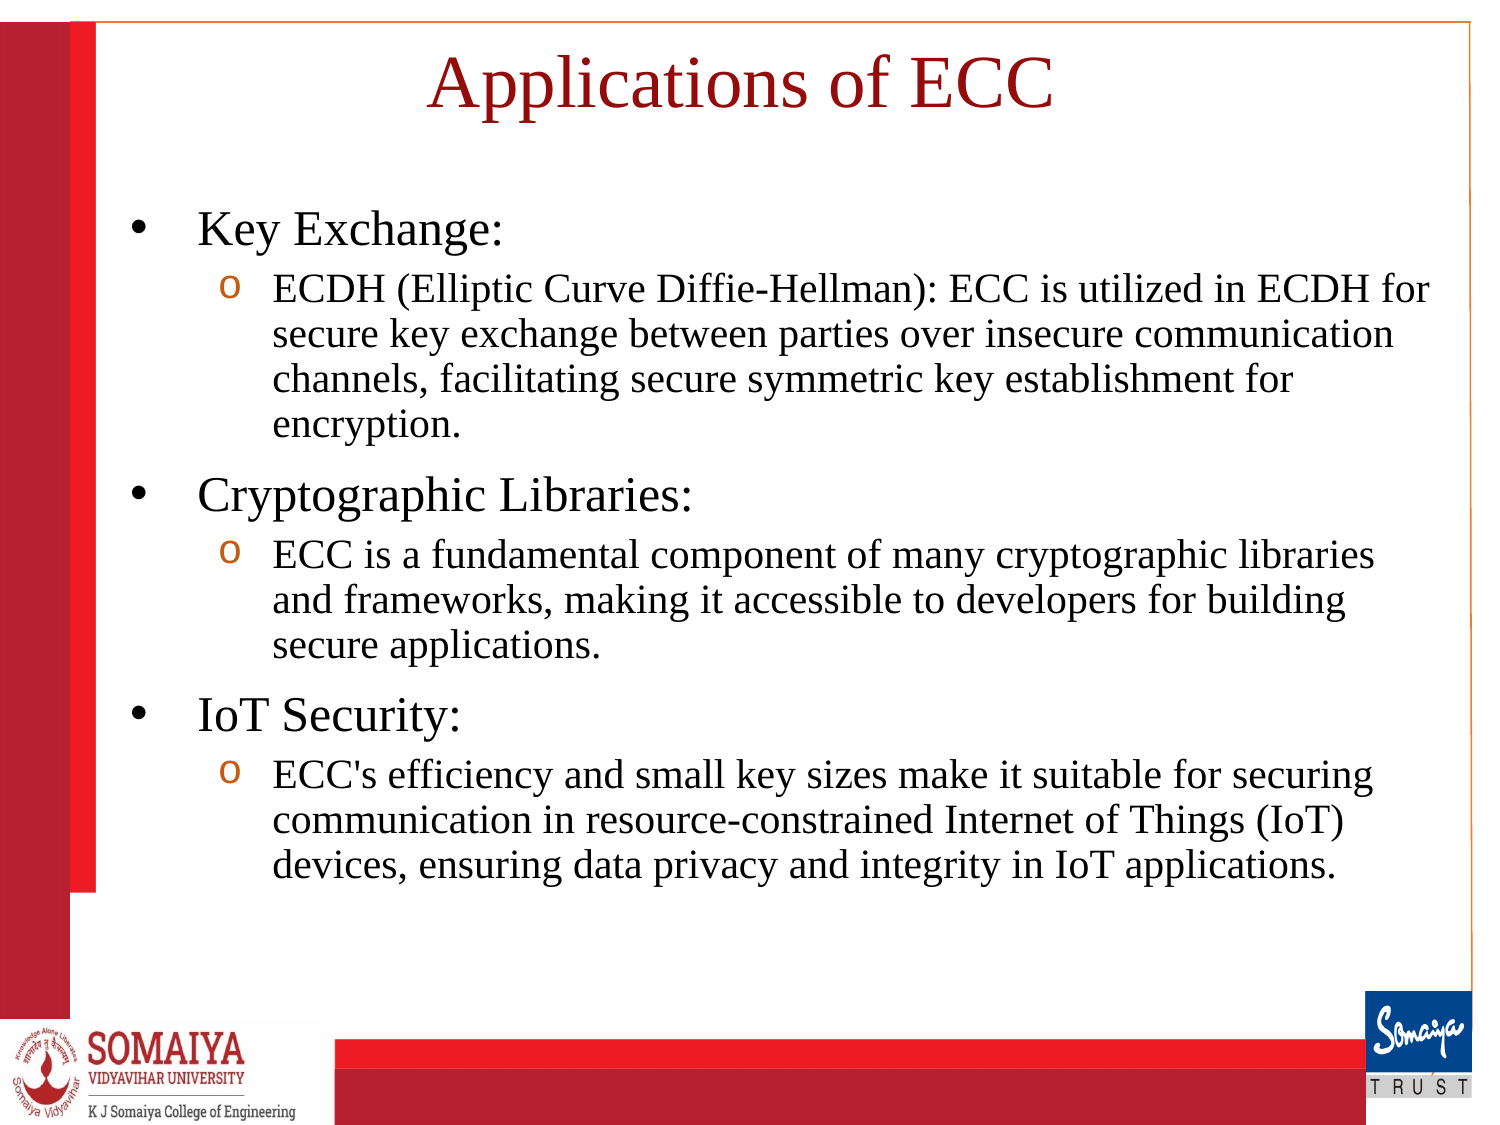

# Applications of ECC
Key Exchange:
ECDH (Elliptic Curve Diffie-Hellman): ECC is utilized in ECDH for secure key exchange between parties over insecure communication channels, facilitating secure symmetric key establishment for encryption.
Cryptographic Libraries:
ECC is a fundamental component of many cryptographic libraries and frameworks, making it accessible to developers for building secure applications.
IoT Security:
ECC's efficiency and small key sizes make it suitable for securing communication in resource-constrained Internet of Things (IoT) devices, ensuring data privacy and integrity in IoT applications.